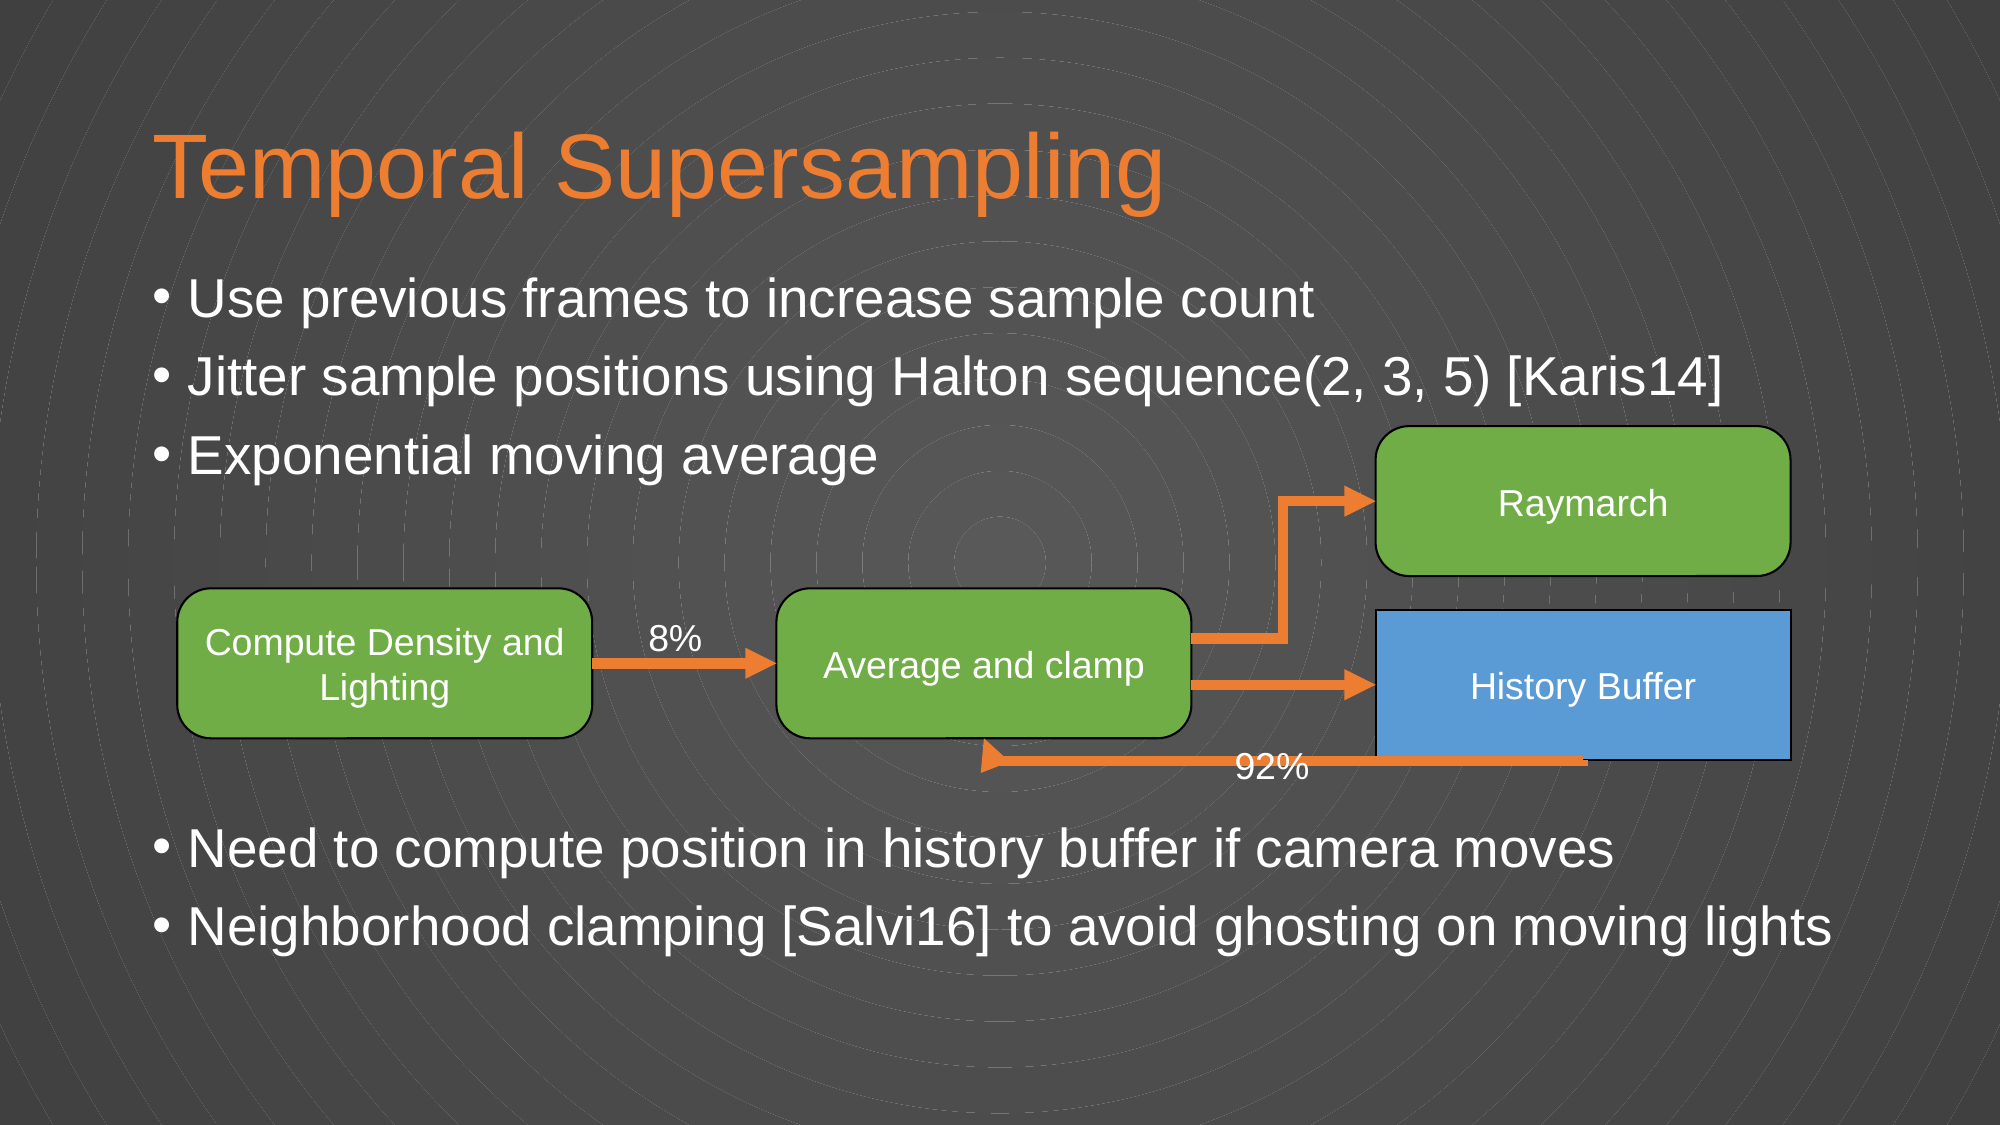

# Temporal Supersampling
Use previous frames to increase sample count
Jitter sample positions using Halton sequence(2, 3, 5) [Karis14]
Exponential moving average

Need to compute position in history buffer if camera moves
Neighborhood clamping [Salvi16] to avoid ghosting on moving lights
Raymarch
Compute Density and Lighting
Average and clamp
History Buffer
8%
92%